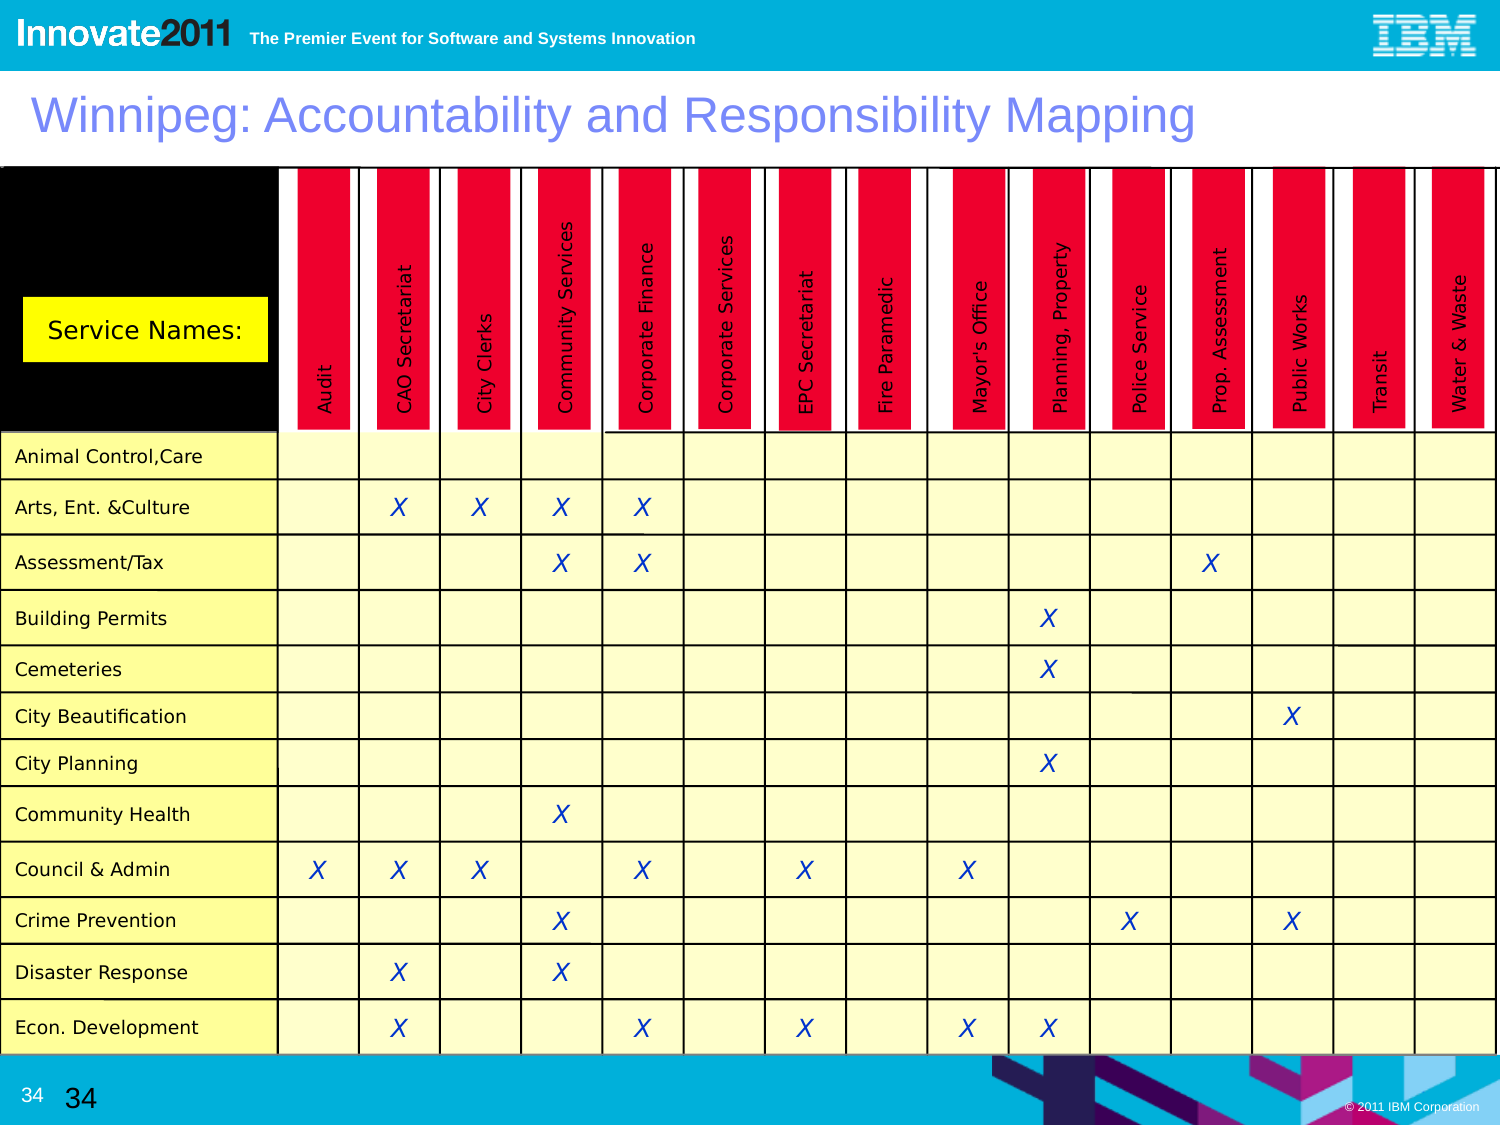

Winnipeg: Accountability and Responsibility Mapping
Public Works
Transit
Water & Waste
Corporate Services
Prop. Assessment

Audit
CAO Secretariat
City Clerks
Community Services
Corporate Finance
EPC Secretariat
Fire Paramedic
Mayor's Office
Planning, Property
Police Service
Service Names:
Animal Control,Care

Arts, Ent. &Culture

X
X
X
X

Assessment/Tax

X
X

X

Building Permits

X

Cemeteries

X

City Beautification

X

City Planning

X

Community Health

X

Council & Admin

X
X
X

X

X

X

Crime Prevention

X

X

X

Disaster Response

X

X

Econ. Development

X

X

X

X
X

34